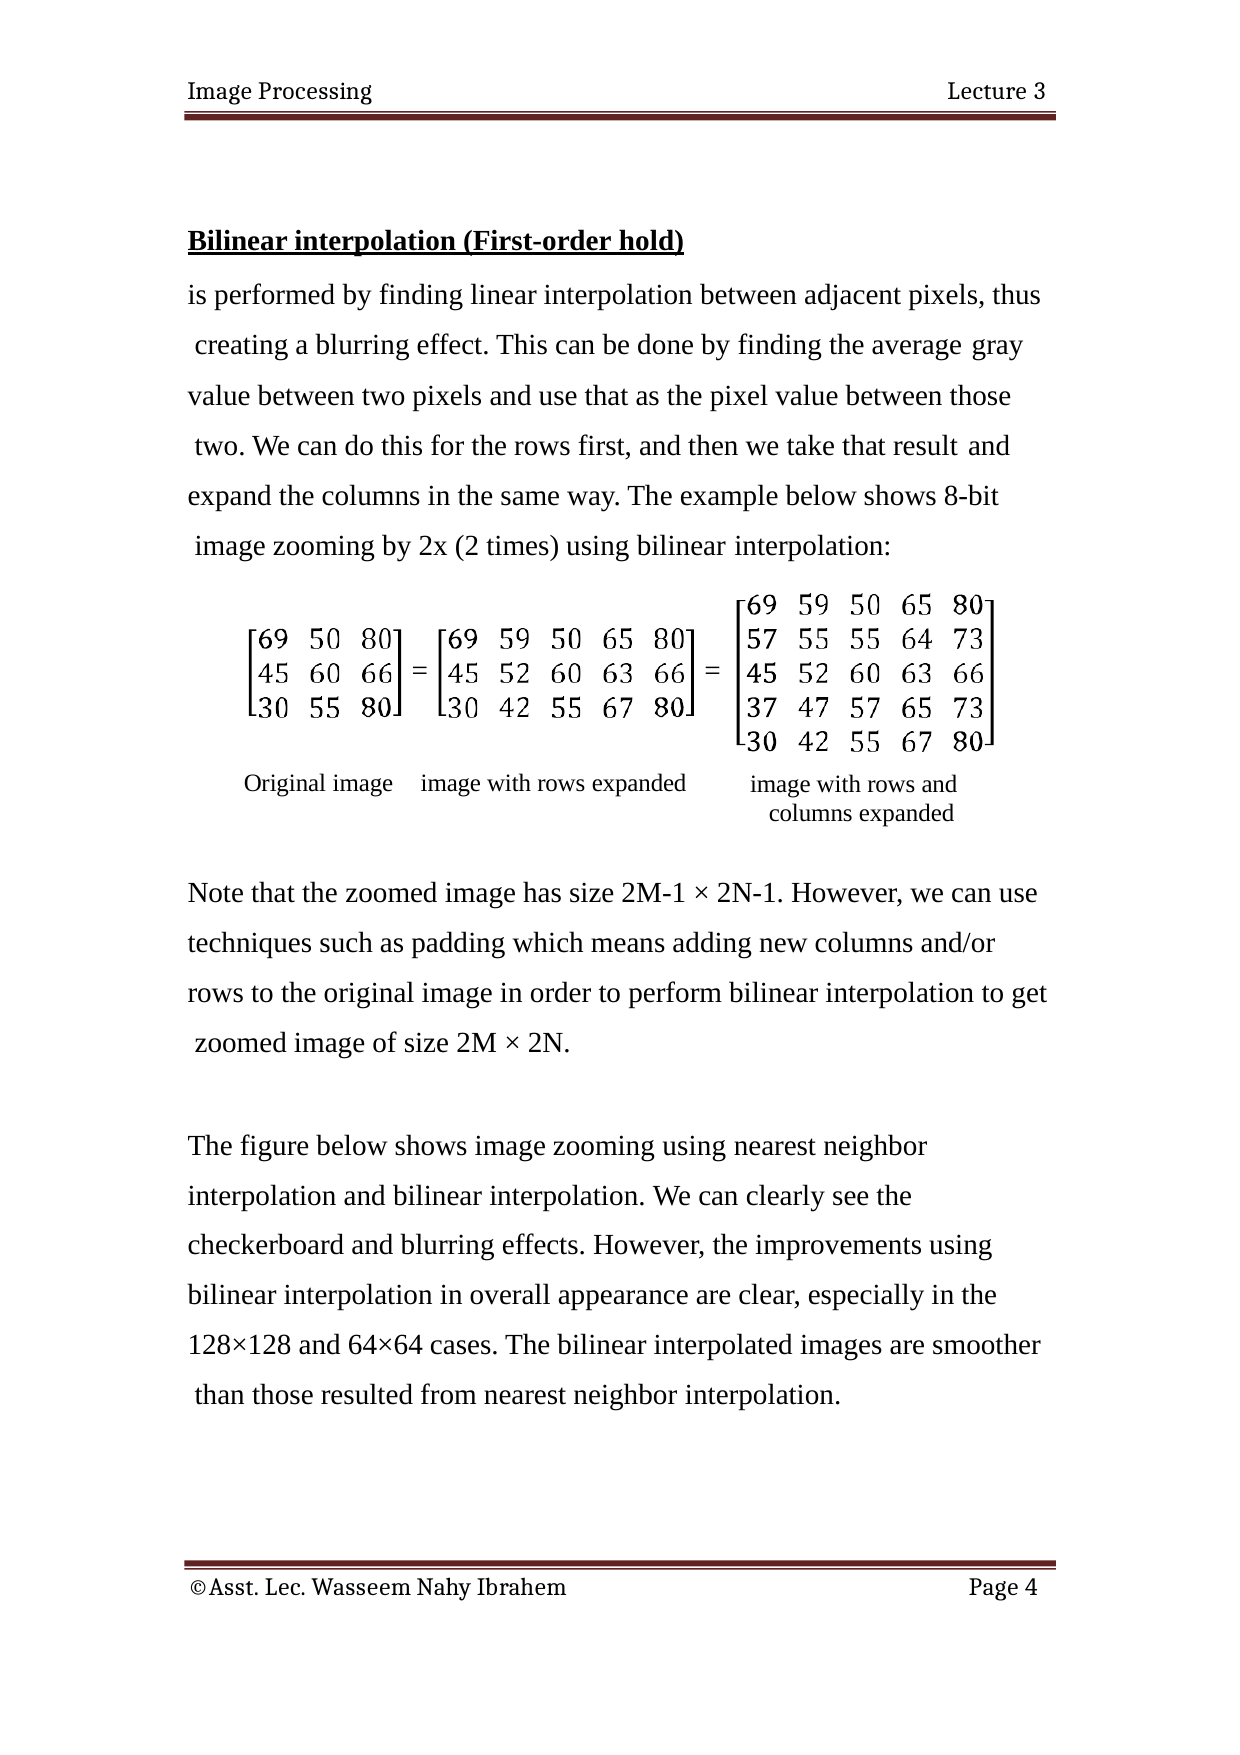

Image Processing
Lecture 3

Bilinear interpolation (First-order hold)
is performed by finding linear interpolation between adjacent pixels, thus  creating a blurring effect. This can be done by finding the average gray
value between two pixels and use that as the pixel value between those  two. We can do this for the rows first, and then we take that result and
expand the columns in the same way. The example below shows 8-bit  image zooming by 2x (2 times) using bilinear interpolation:

=
=

Original image	image with rows expanded
image with rows and  columns expanded
Note that the zoomed image has size 2M-1 × 2N-1. However, we can use  techniques such as padding which means adding new columns and/or  rows to the original image in order to perform bilinear interpolation to get  zoomed image of size 2M × 2N.

The figure below shows image zooming using nearest neighbor  interpolation and bilinear interpolation. We can clearly see the  checkerboard and blurring effects. However, the improvements using  bilinear interpolation in overall appearance are clear, especially in the  128×128 and 64×64 cases. The bilinear interpolated images are smoother  than those resulted from nearest neighbor interpolation.

©Asst. Lec. Wasseem Nahy Ibrahem
Page 4